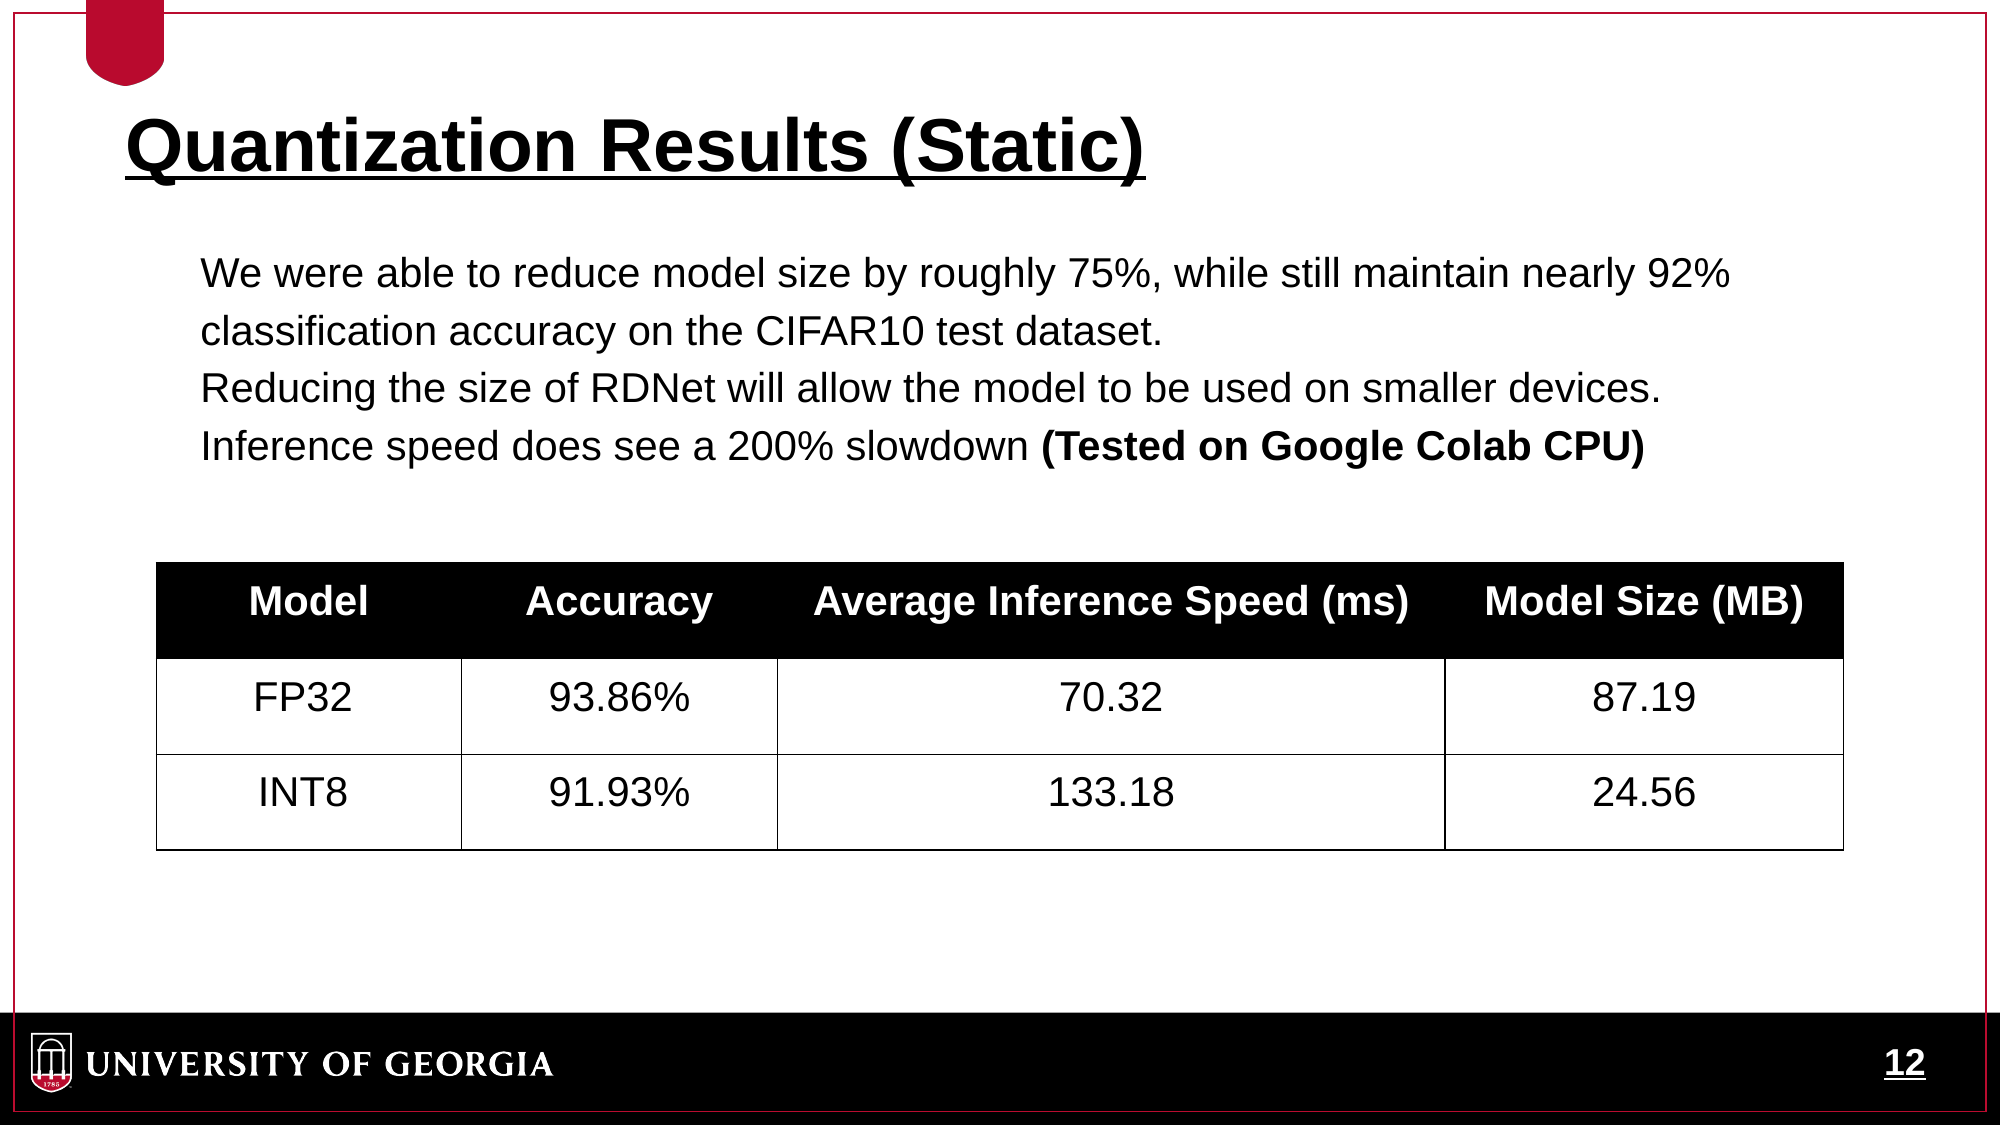

Quantization Results (Static)
We were able to reduce model size by roughly 75%, while still maintain nearly 92% classification accuracy on the CIFAR10 test dataset.
Reducing the size of RDNet will allow the model to be used on smaller devices.
Inference speed does see a 200% slowdown (Tested on Google Colab CPU)
| Model | Accuracy | Average Inference Speed (ms) | Model Size (MB) |
| --- | --- | --- | --- |
| FP32 | 93.86% | 70.32 | 87.19 |
| INT8 | 91.93% | 133.18 | 24.56 |